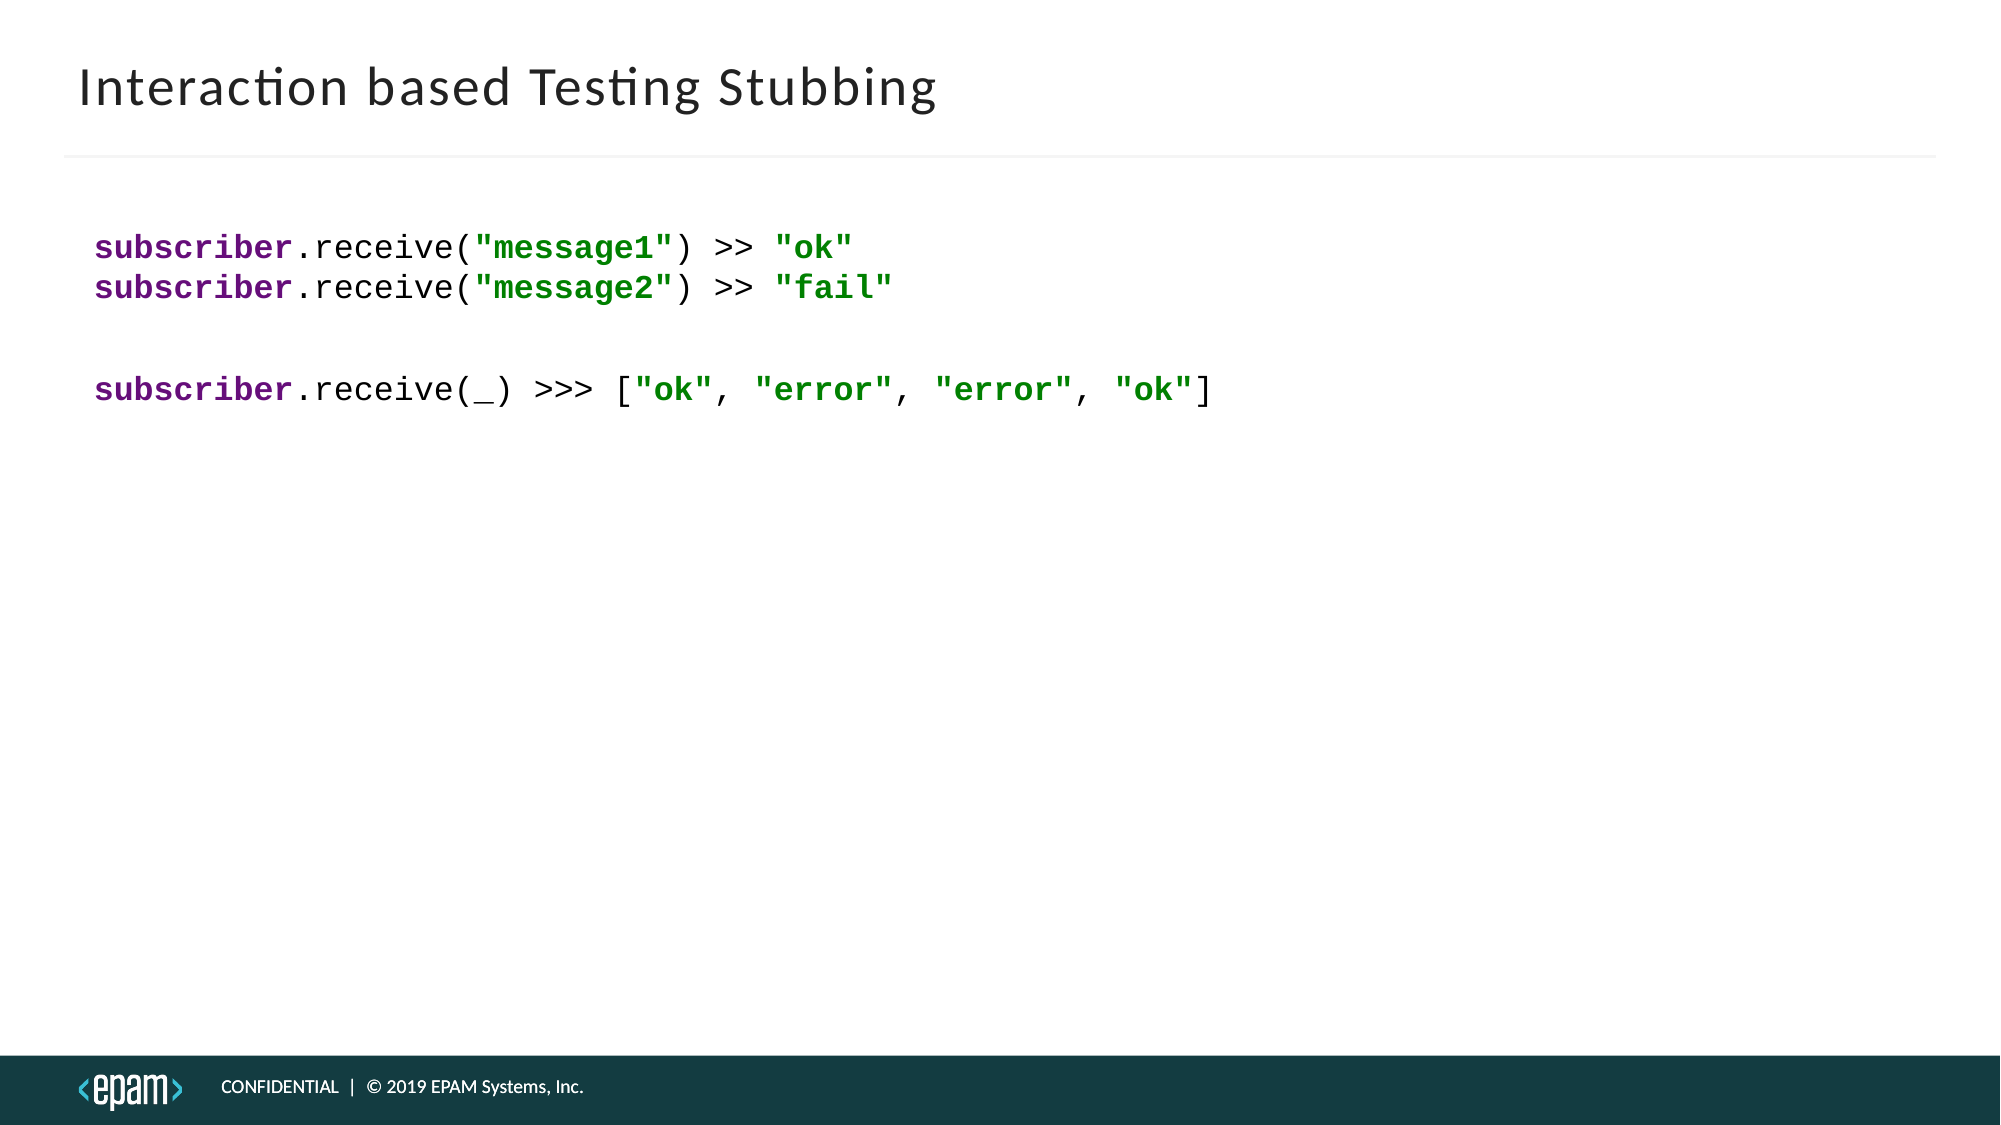

# Interaction based Testing Stubbing
subscriber.receive("message1") >> "ok"
subscriber.receive("message2") >> "fail"
subscriber.receive(_) >>> ["ok", "error", "error", "ok"]
CONFIDENTIAL  |  © 2019 EPAM Systems, Inc.